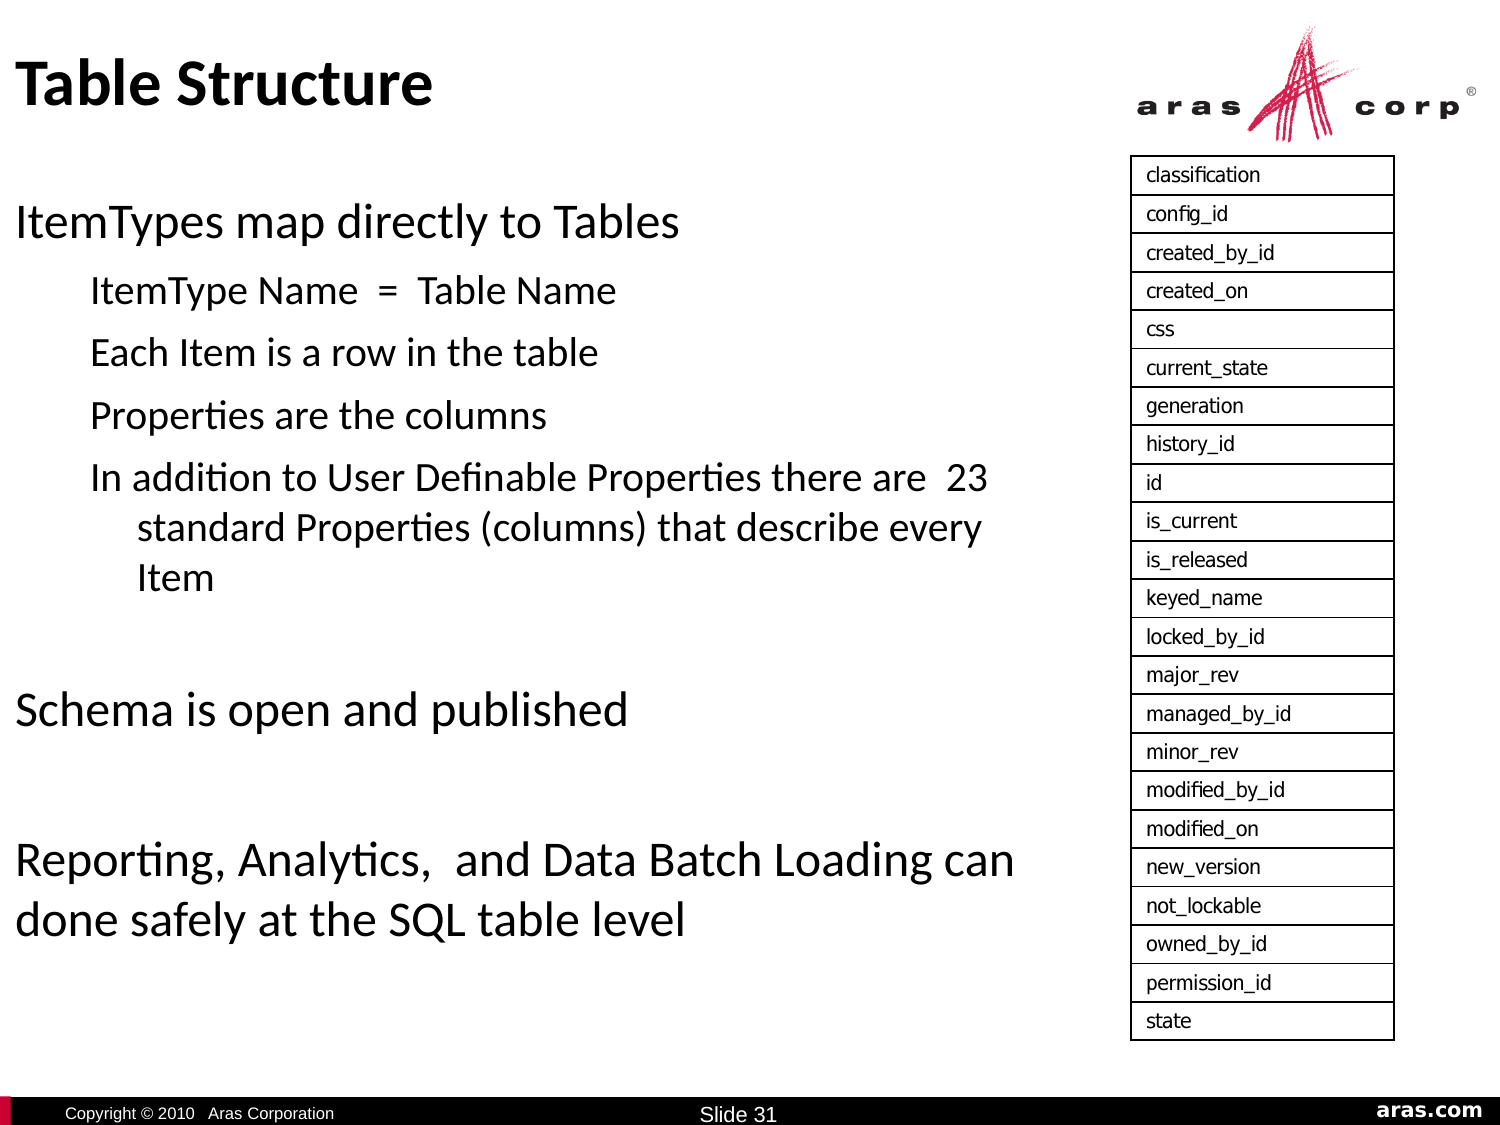

# Table Structure
| classification |
| --- |
| config\_id |
| created\_by\_id |
| created\_on |
| css |
| current\_state |
| generation |
| history\_id |
| id |
| is\_current |
| is\_released |
| keyed\_name |
| locked\_by\_id |
| major\_rev |
| managed\_by\_id |
| minor\_rev |
| modified\_by\_id |
| modified\_on |
| new\_version |
| not\_lockable |
| owned\_by\_id |
| permission\_id |
| state |
ItemTypes map directly to Tables
ItemType Name  =  Table Name
Each Item is a row in the table
Properties are the columns
In addition to User Definable Properties there are  23 standard Properties (columns) that describe every Item

Schema is open and published

Reporting, Analytics,  and Data Batch Loading can done safely at the SQL table level
Slide 31